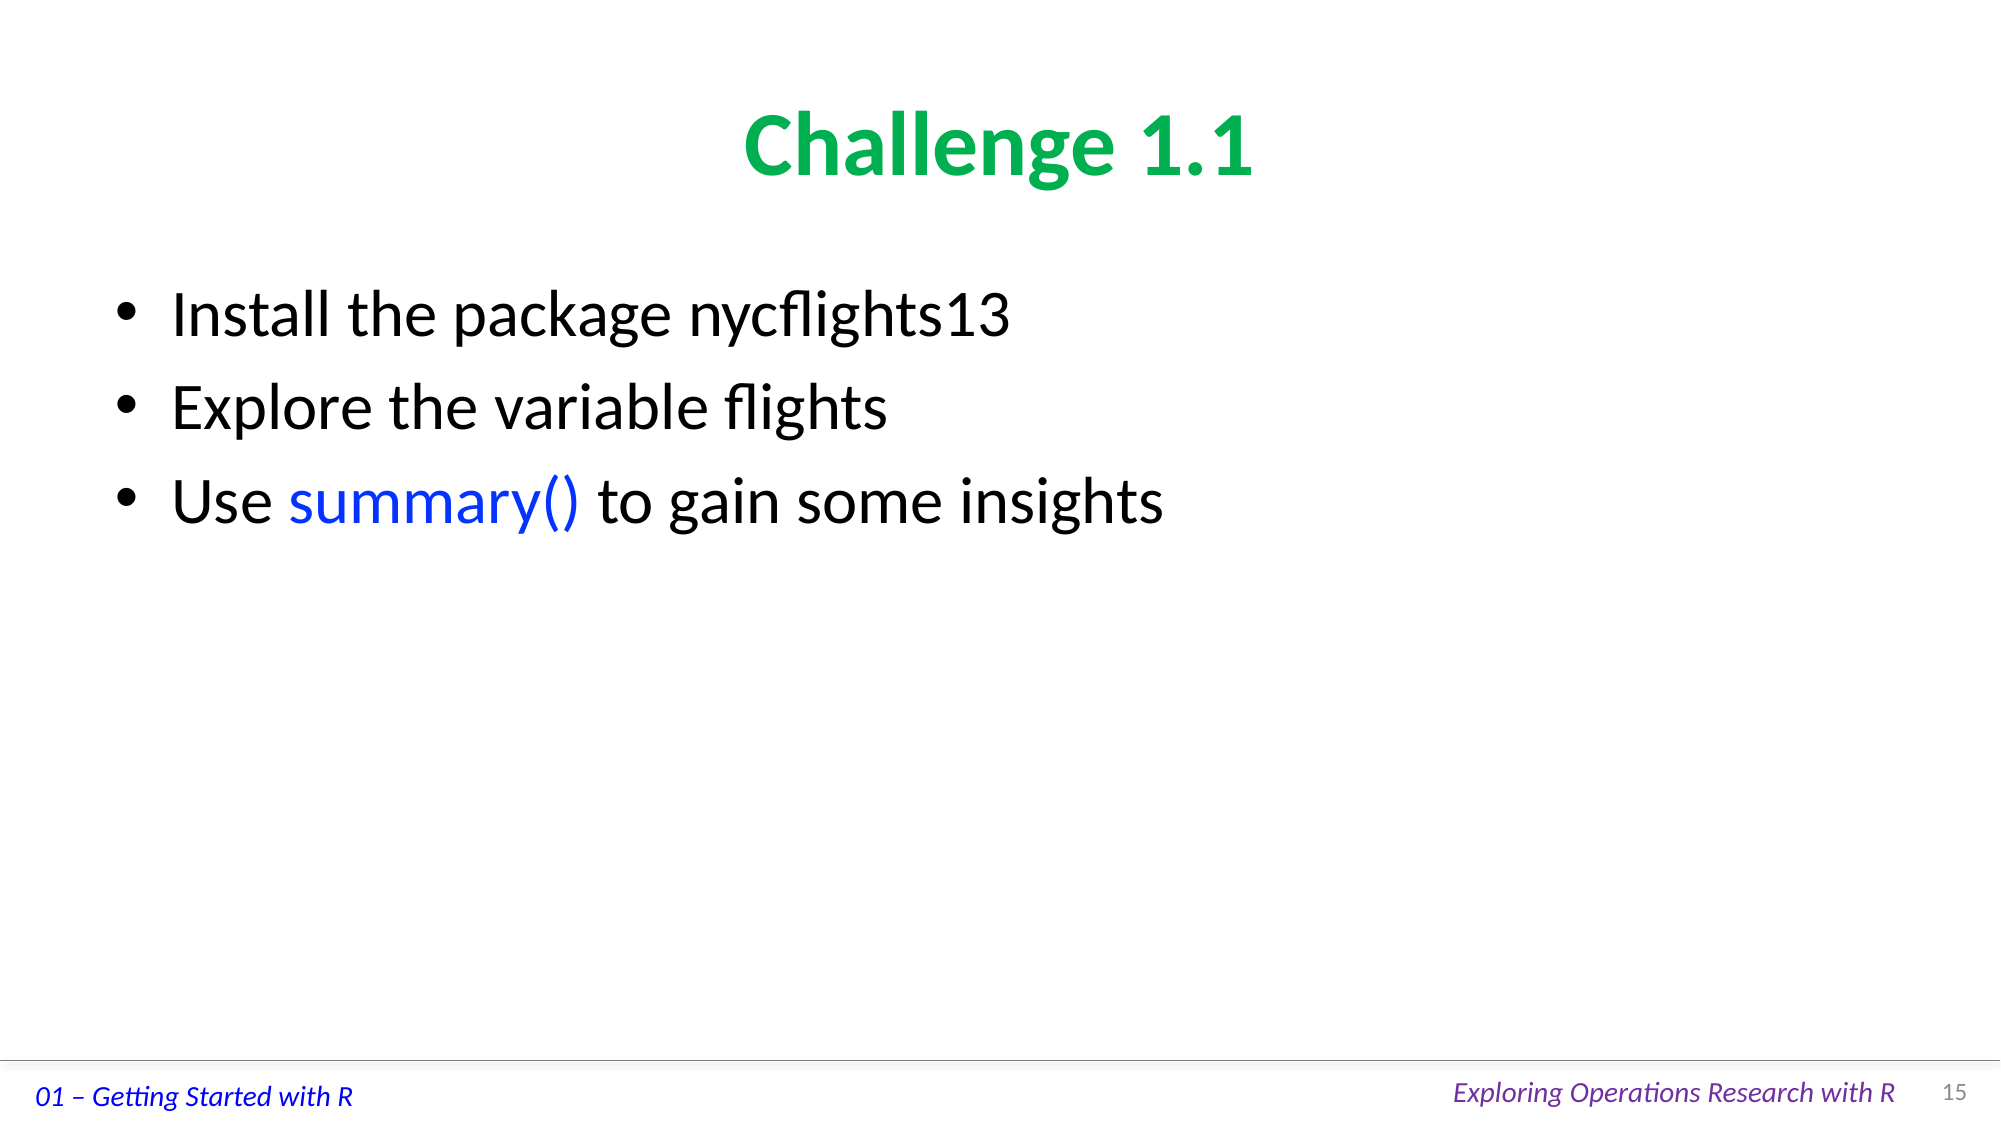

# Challenge 1.1
Install the package nycflights13
Explore the variable flights
Use summary() to gain some insights
15